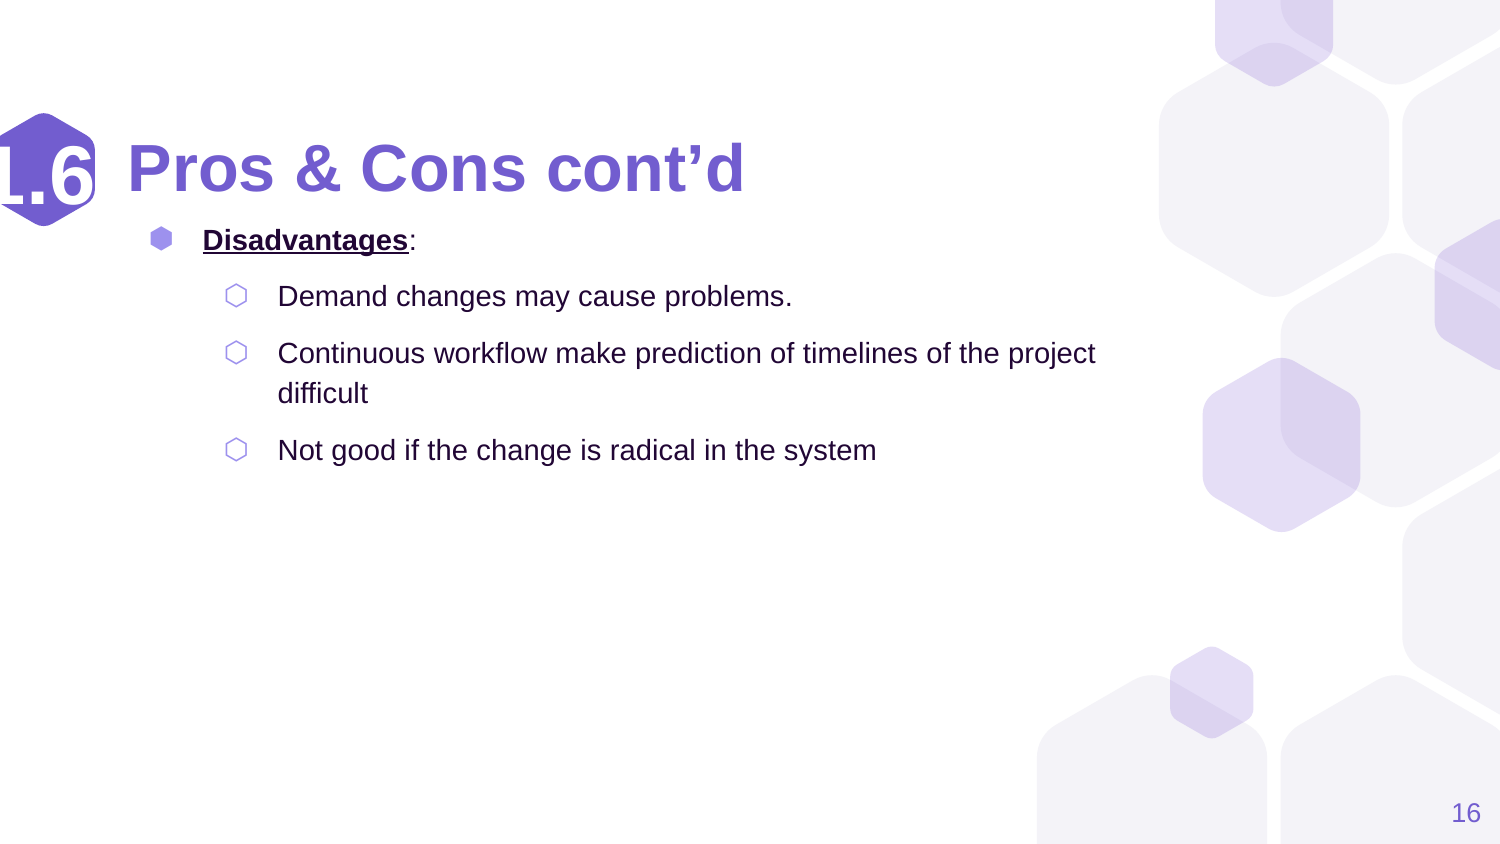

1.6
# Pros & Cons cont’d
Disadvantages:
Demand changes may cause problems.
Continuous workflow make prediction of timelines of the project difficult
Not good if the change is radical in the system

16